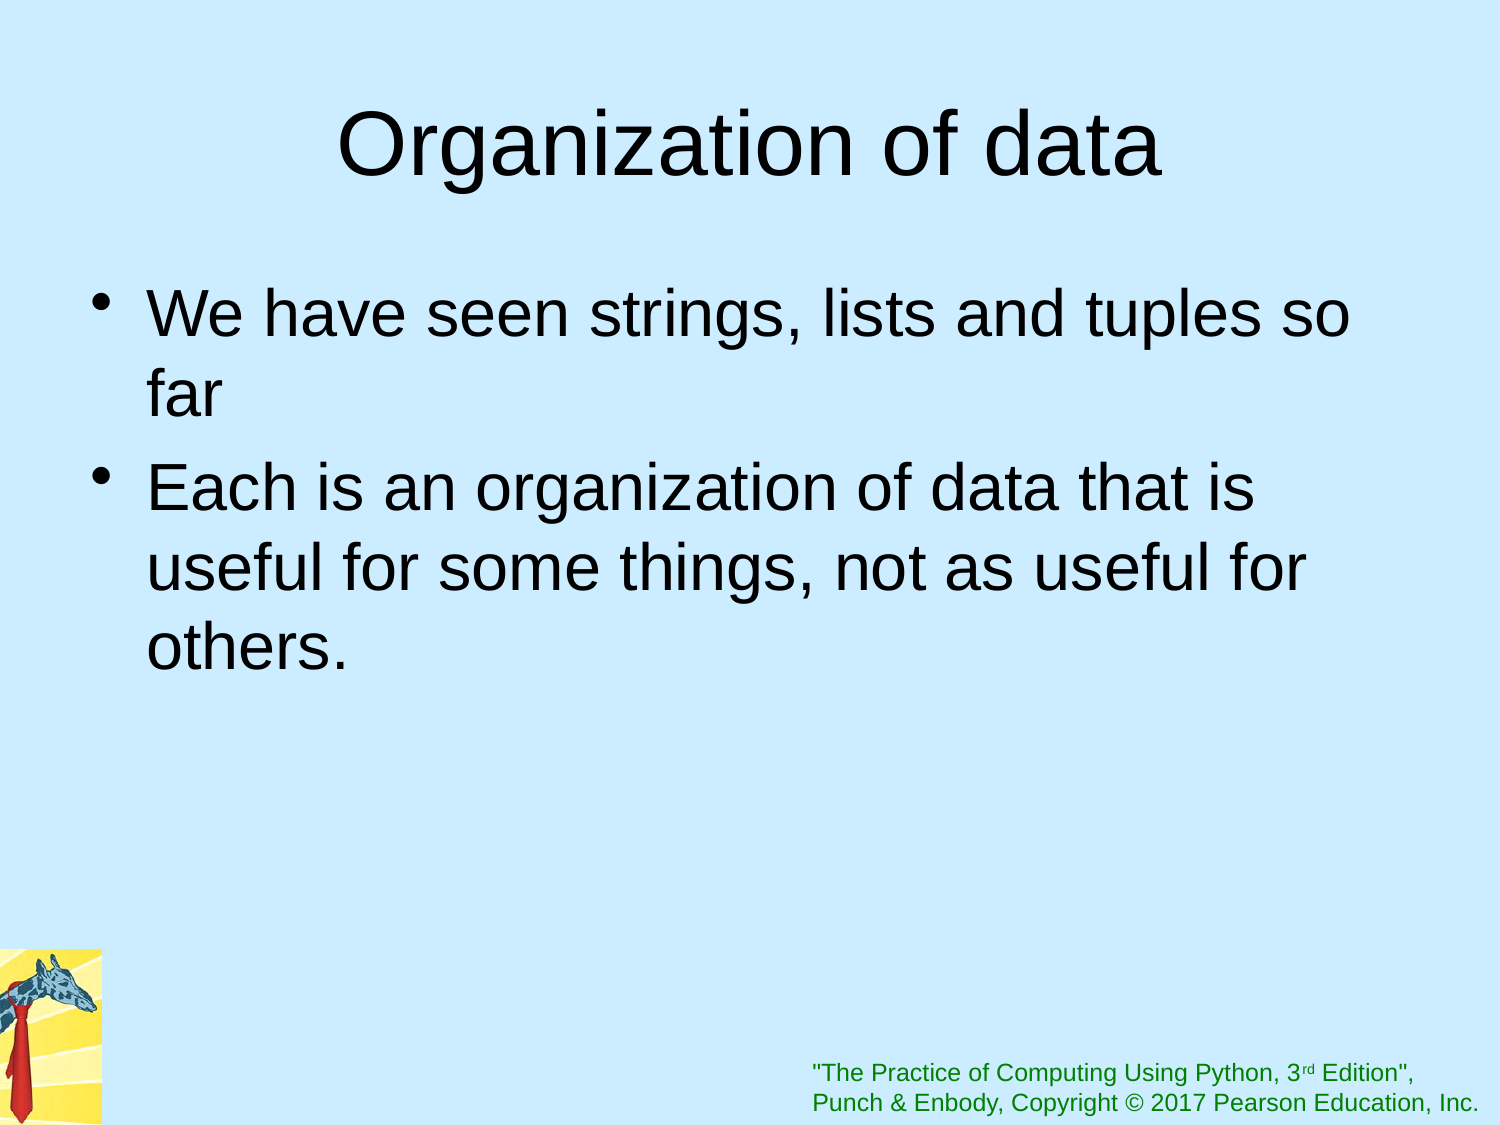

# Organization of data
We have seen strings, lists and tuples so far
Each is an organization of data that is useful for some things, not as useful for others.